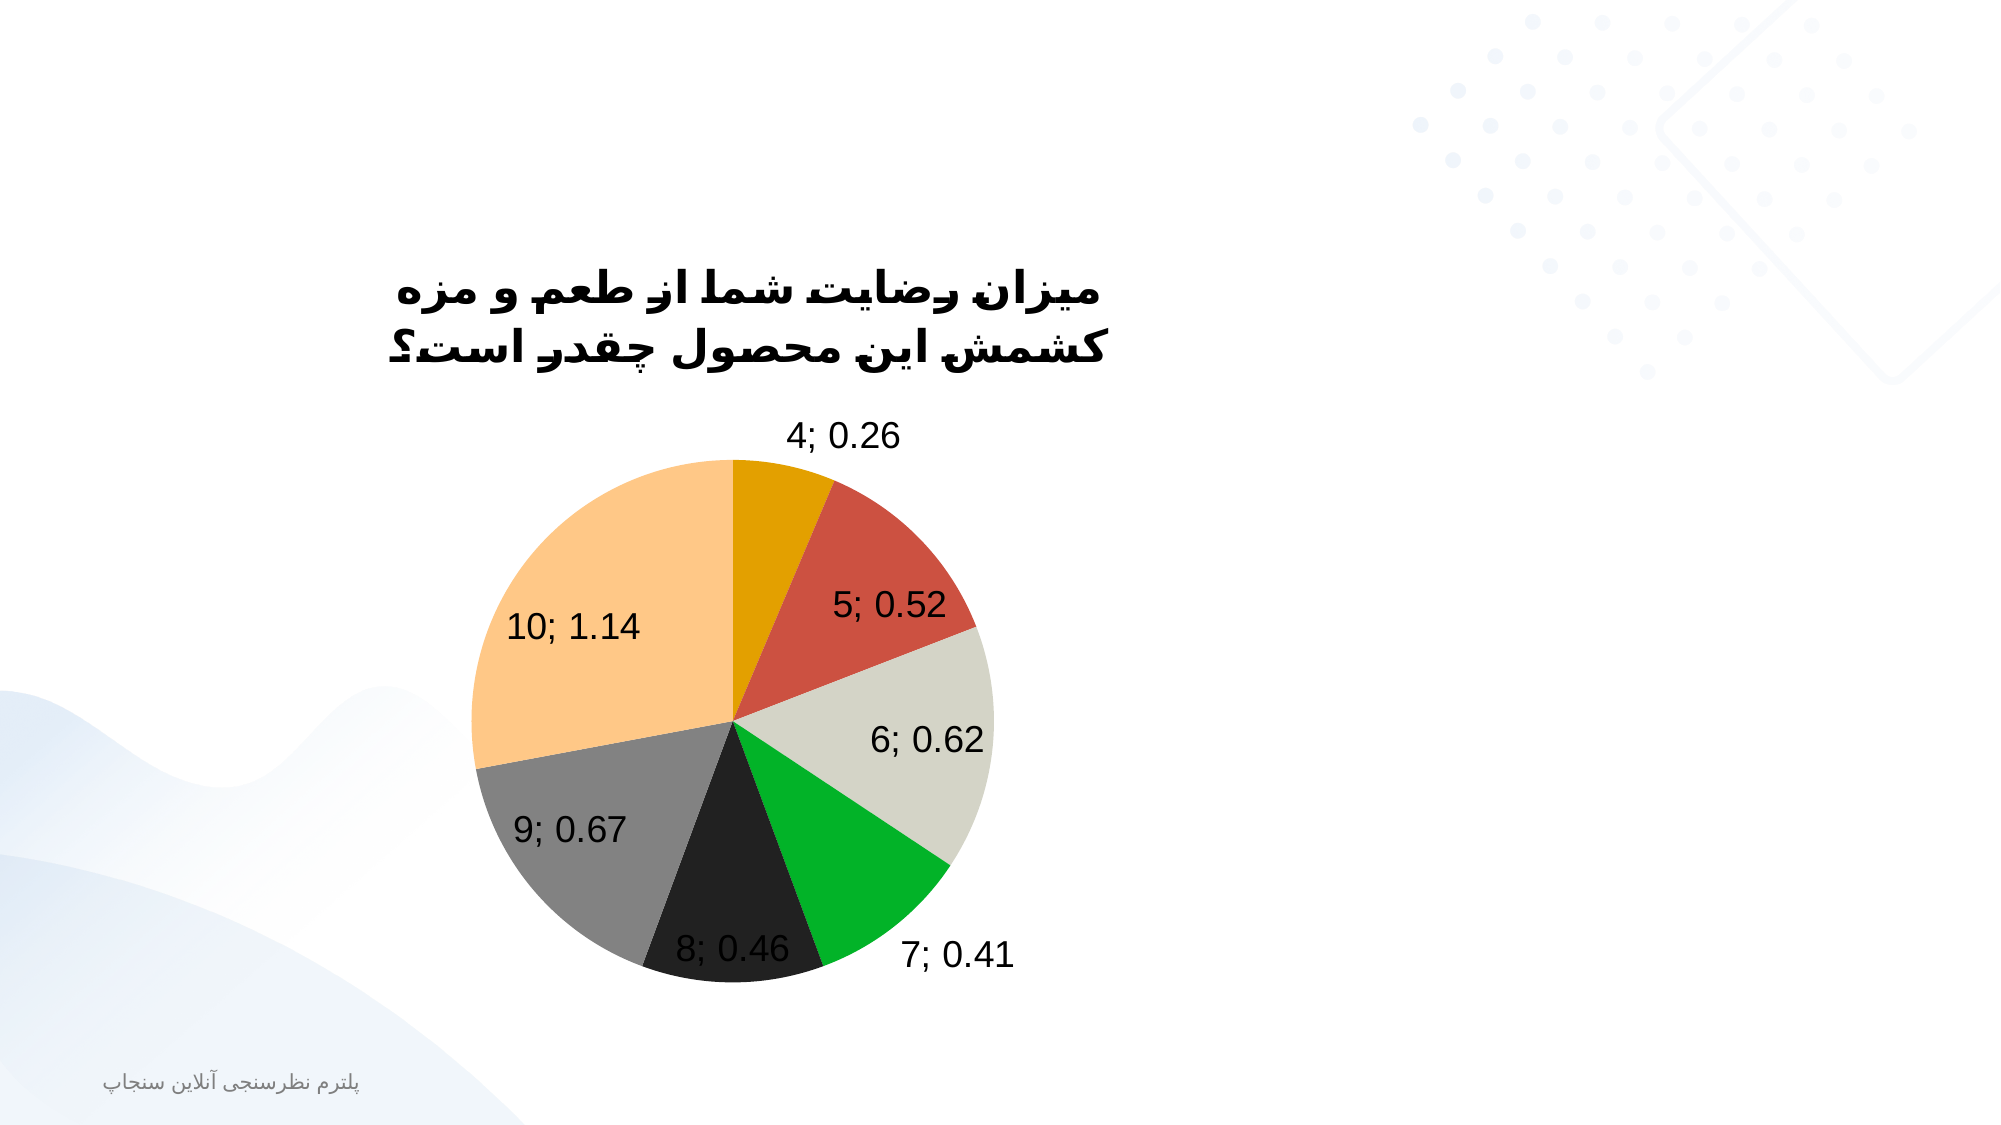

### Chart

| Category | میزان رضایت شما از طعم و مزه کشمش این محصول چقدر است؟ |
|---|---|
| 4 | 0.26 |
| 5 | 0.52 |
| 6 | 0.62 |
| 7 | 0.41 |
| 8 | 0.46 |
| 9 | 0.67 |
| 10 | 1.14 |